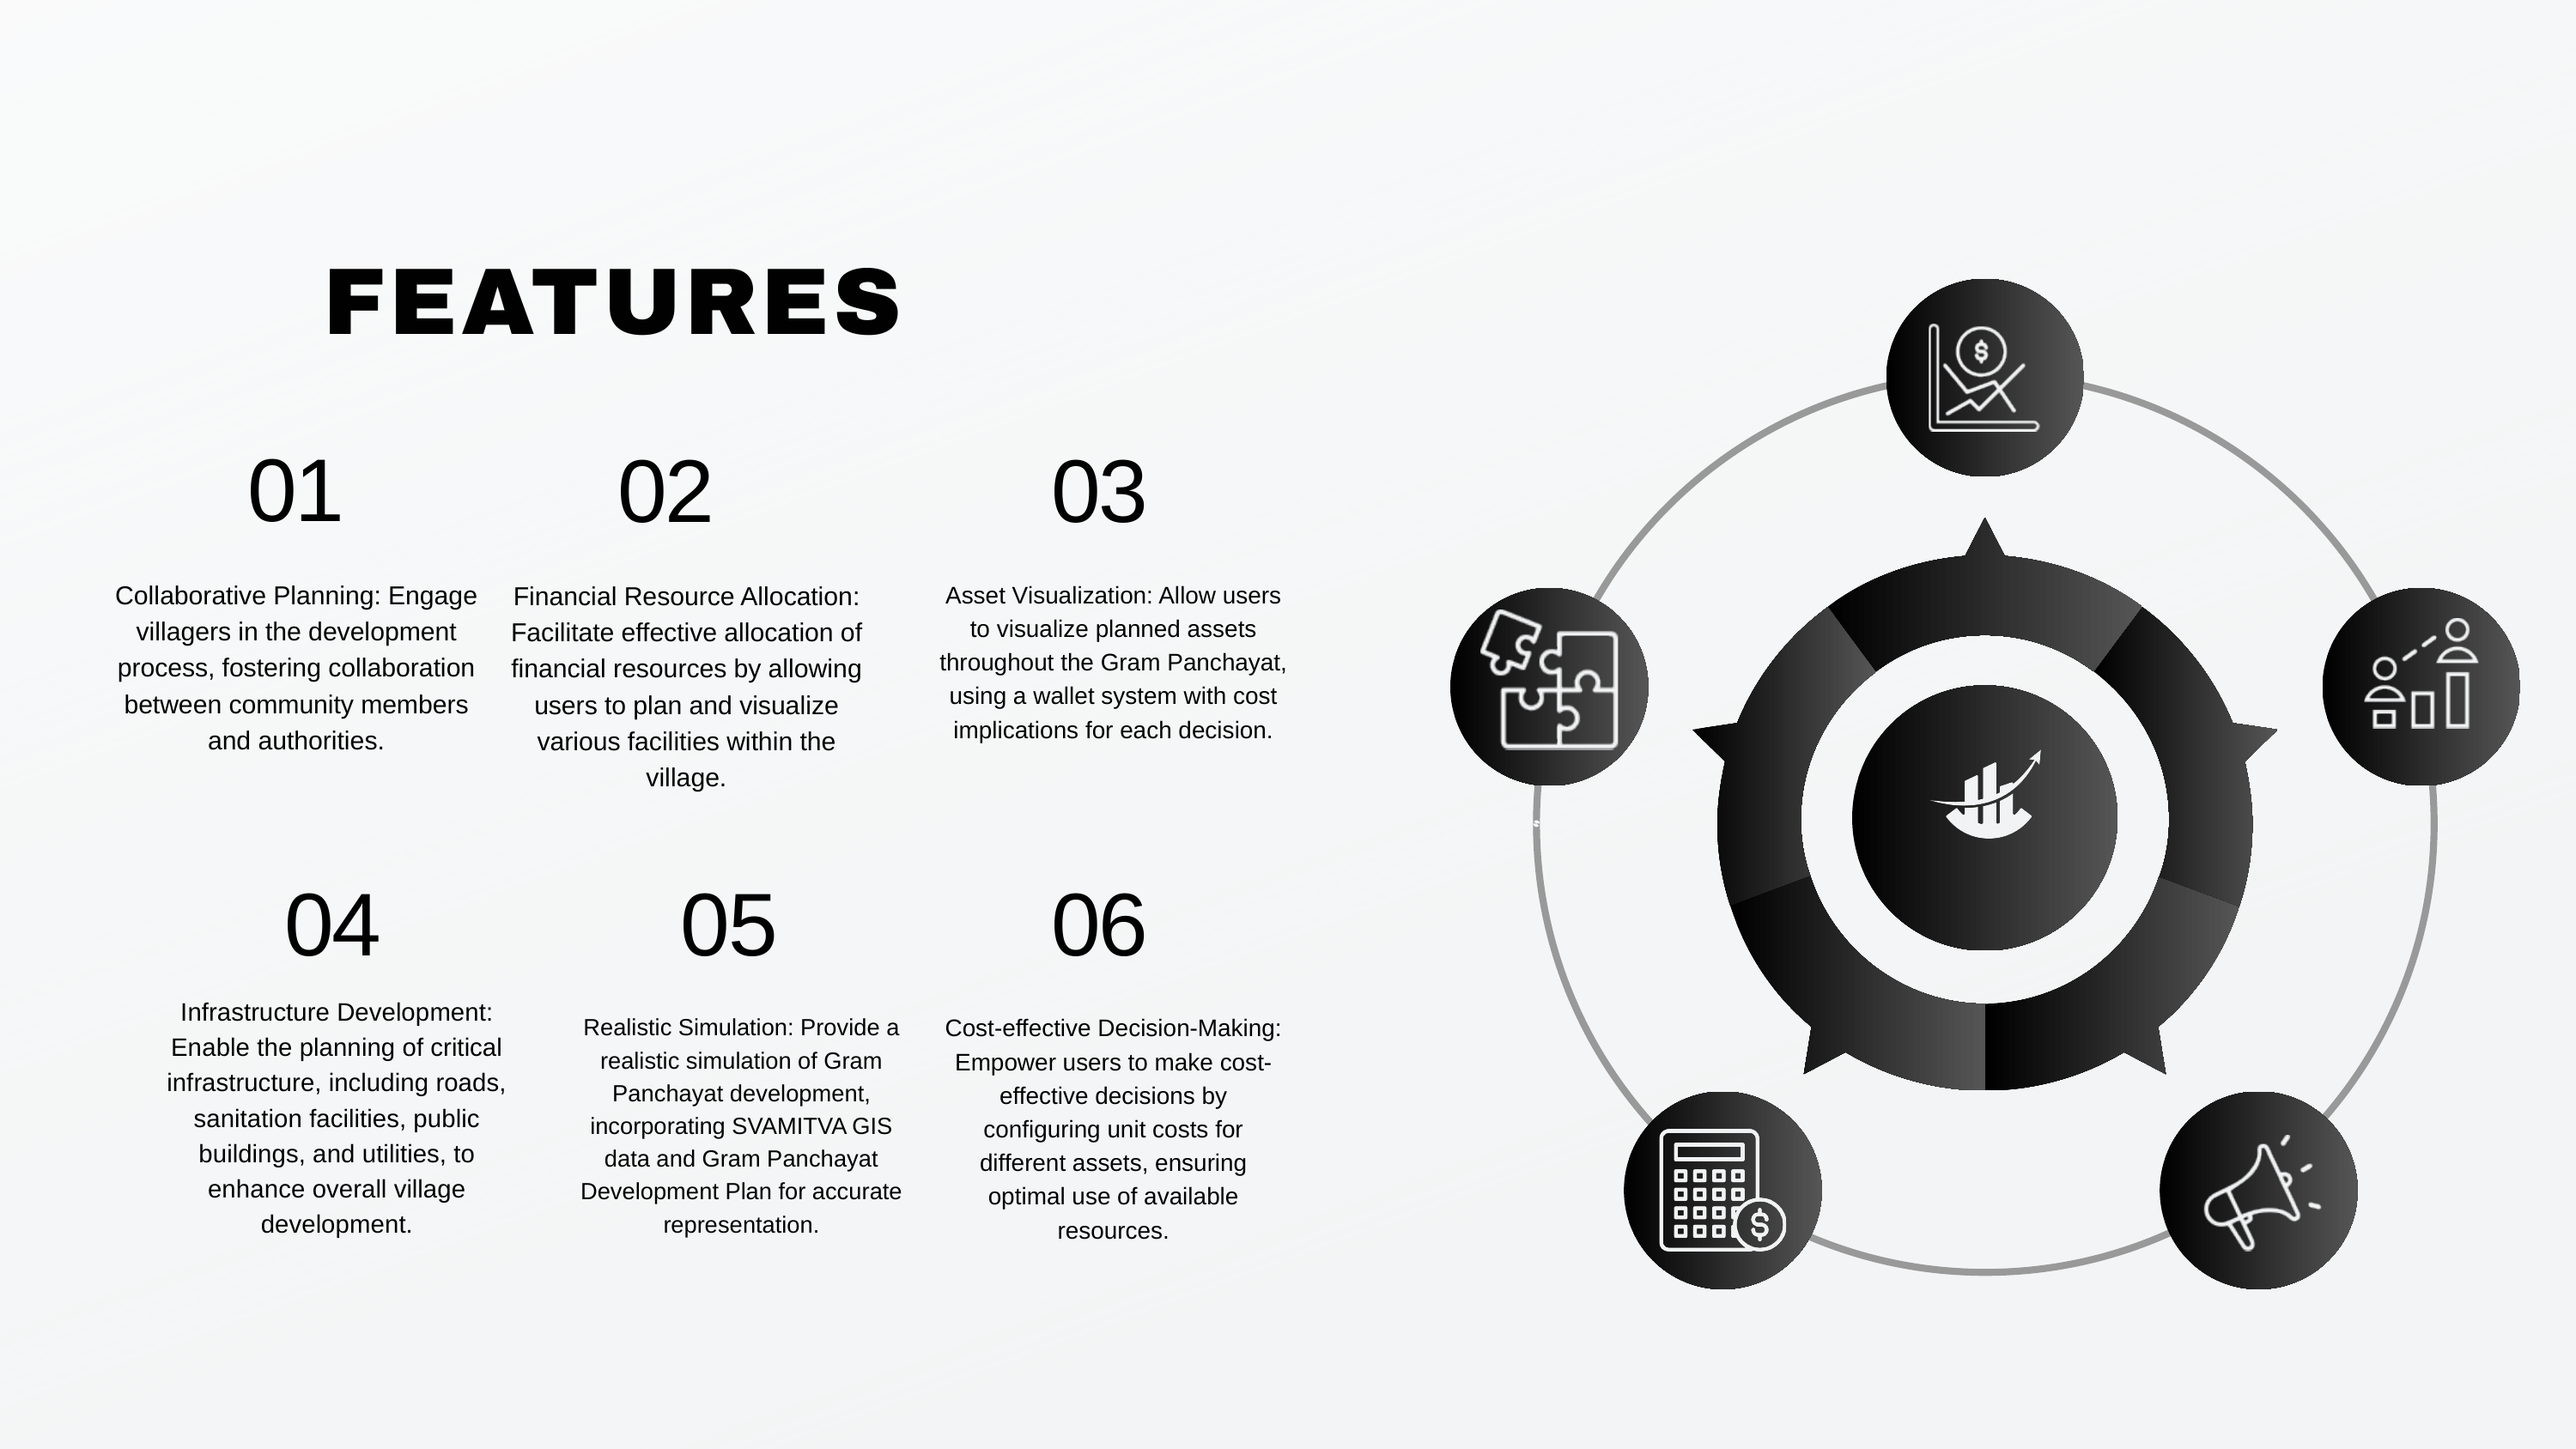

FEATURES

01
02
03

Collaborative Planning: Engage villagers in the development process, fostering collaboration between community members and authorities.
Financial Resource Allocation: Facilitate effective allocation of financial resources by allowing users to plan and visualize various facilities within the village.
Asset Visualization: Allow users to visualize planned assets throughout the Gram Panchayat, using a wallet system with cost implications for each decision.

04
05
06

Infrastructure Development: Enable the planning of critical infrastructure, including roads, sanitation facilities, public buildings, and utilities, to enhance overall village development.
Realistic Simulation: Provide a realistic simulation of Gram Panchayat development, incorporating SVAMITVA GIS data and Gram Panchayat Development Plan for accurate representation.
Cost-effective Decision-Making: Empower users to make cost-effective decisions by configuring unit costs for different assets, ensuring optimal use of available resources.